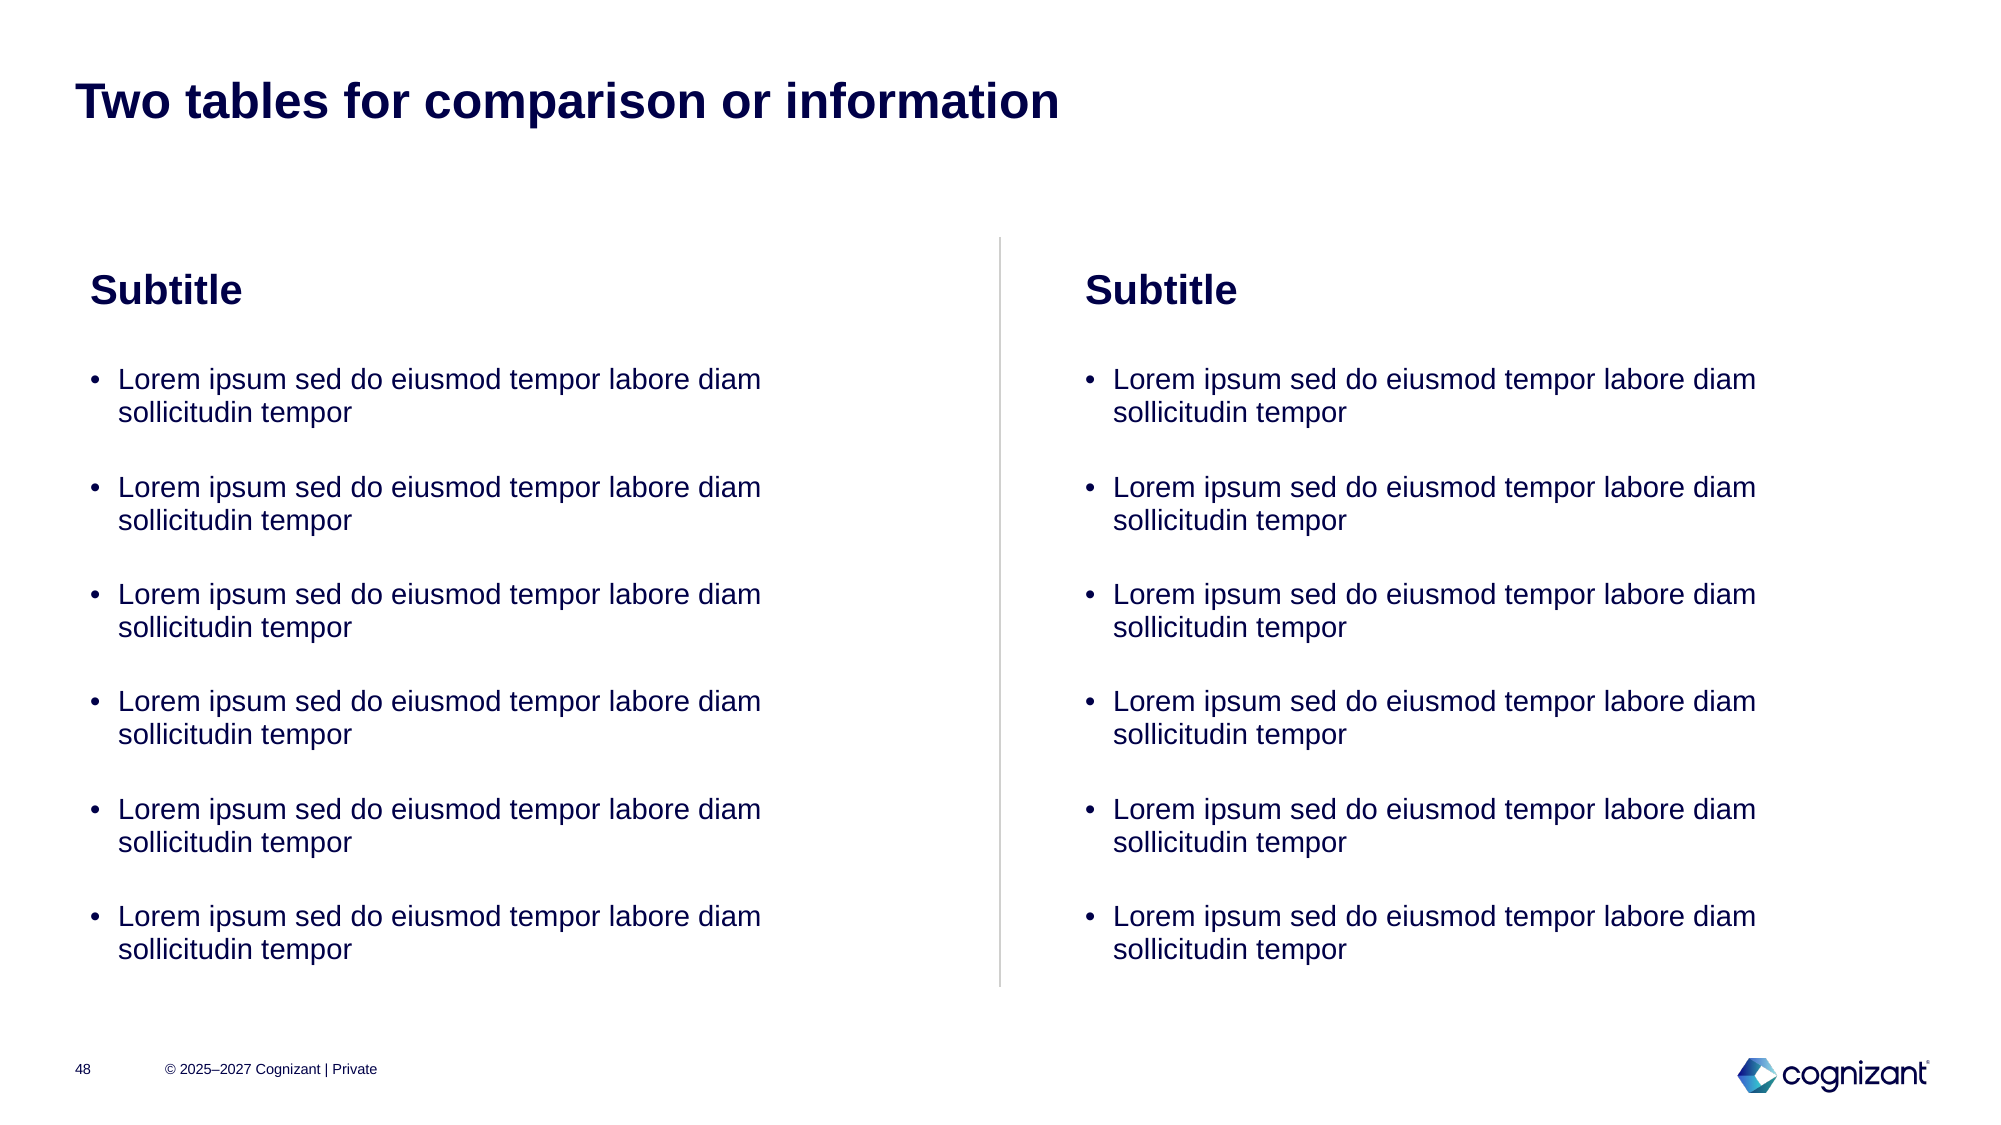

# Two tables for comparison or information
| Subtitle |
| --- |
| Lorem ipsum sed do eiusmod tempor labore diam sollicitudin tempor |
| Lorem ipsum sed do eiusmod tempor labore diam sollicitudin tempor |
| Lorem ipsum sed do eiusmod tempor labore diam sollicitudin tempor |
| Lorem ipsum sed do eiusmod tempor labore diam sollicitudin tempor |
| Lorem ipsum sed do eiusmod tempor labore diam sollicitudin tempor |
| Lorem ipsum sed do eiusmod tempor labore diam sollicitudin tempor |
| Subtitle |
| --- |
| Lorem ipsum sed do eiusmod tempor labore diam sollicitudin tempor |
| Lorem ipsum sed do eiusmod tempor labore diam sollicitudin tempor |
| Lorem ipsum sed do eiusmod tempor labore diam sollicitudin tempor |
| Lorem ipsum sed do eiusmod tempor labore diam sollicitudin tempor |
| Lorem ipsum sed do eiusmod tempor labore diam sollicitudin tempor |
| Lorem ipsum sed do eiusmod tempor labore diam sollicitudin tempor |
48
© 2025–2027 Cognizant | Private